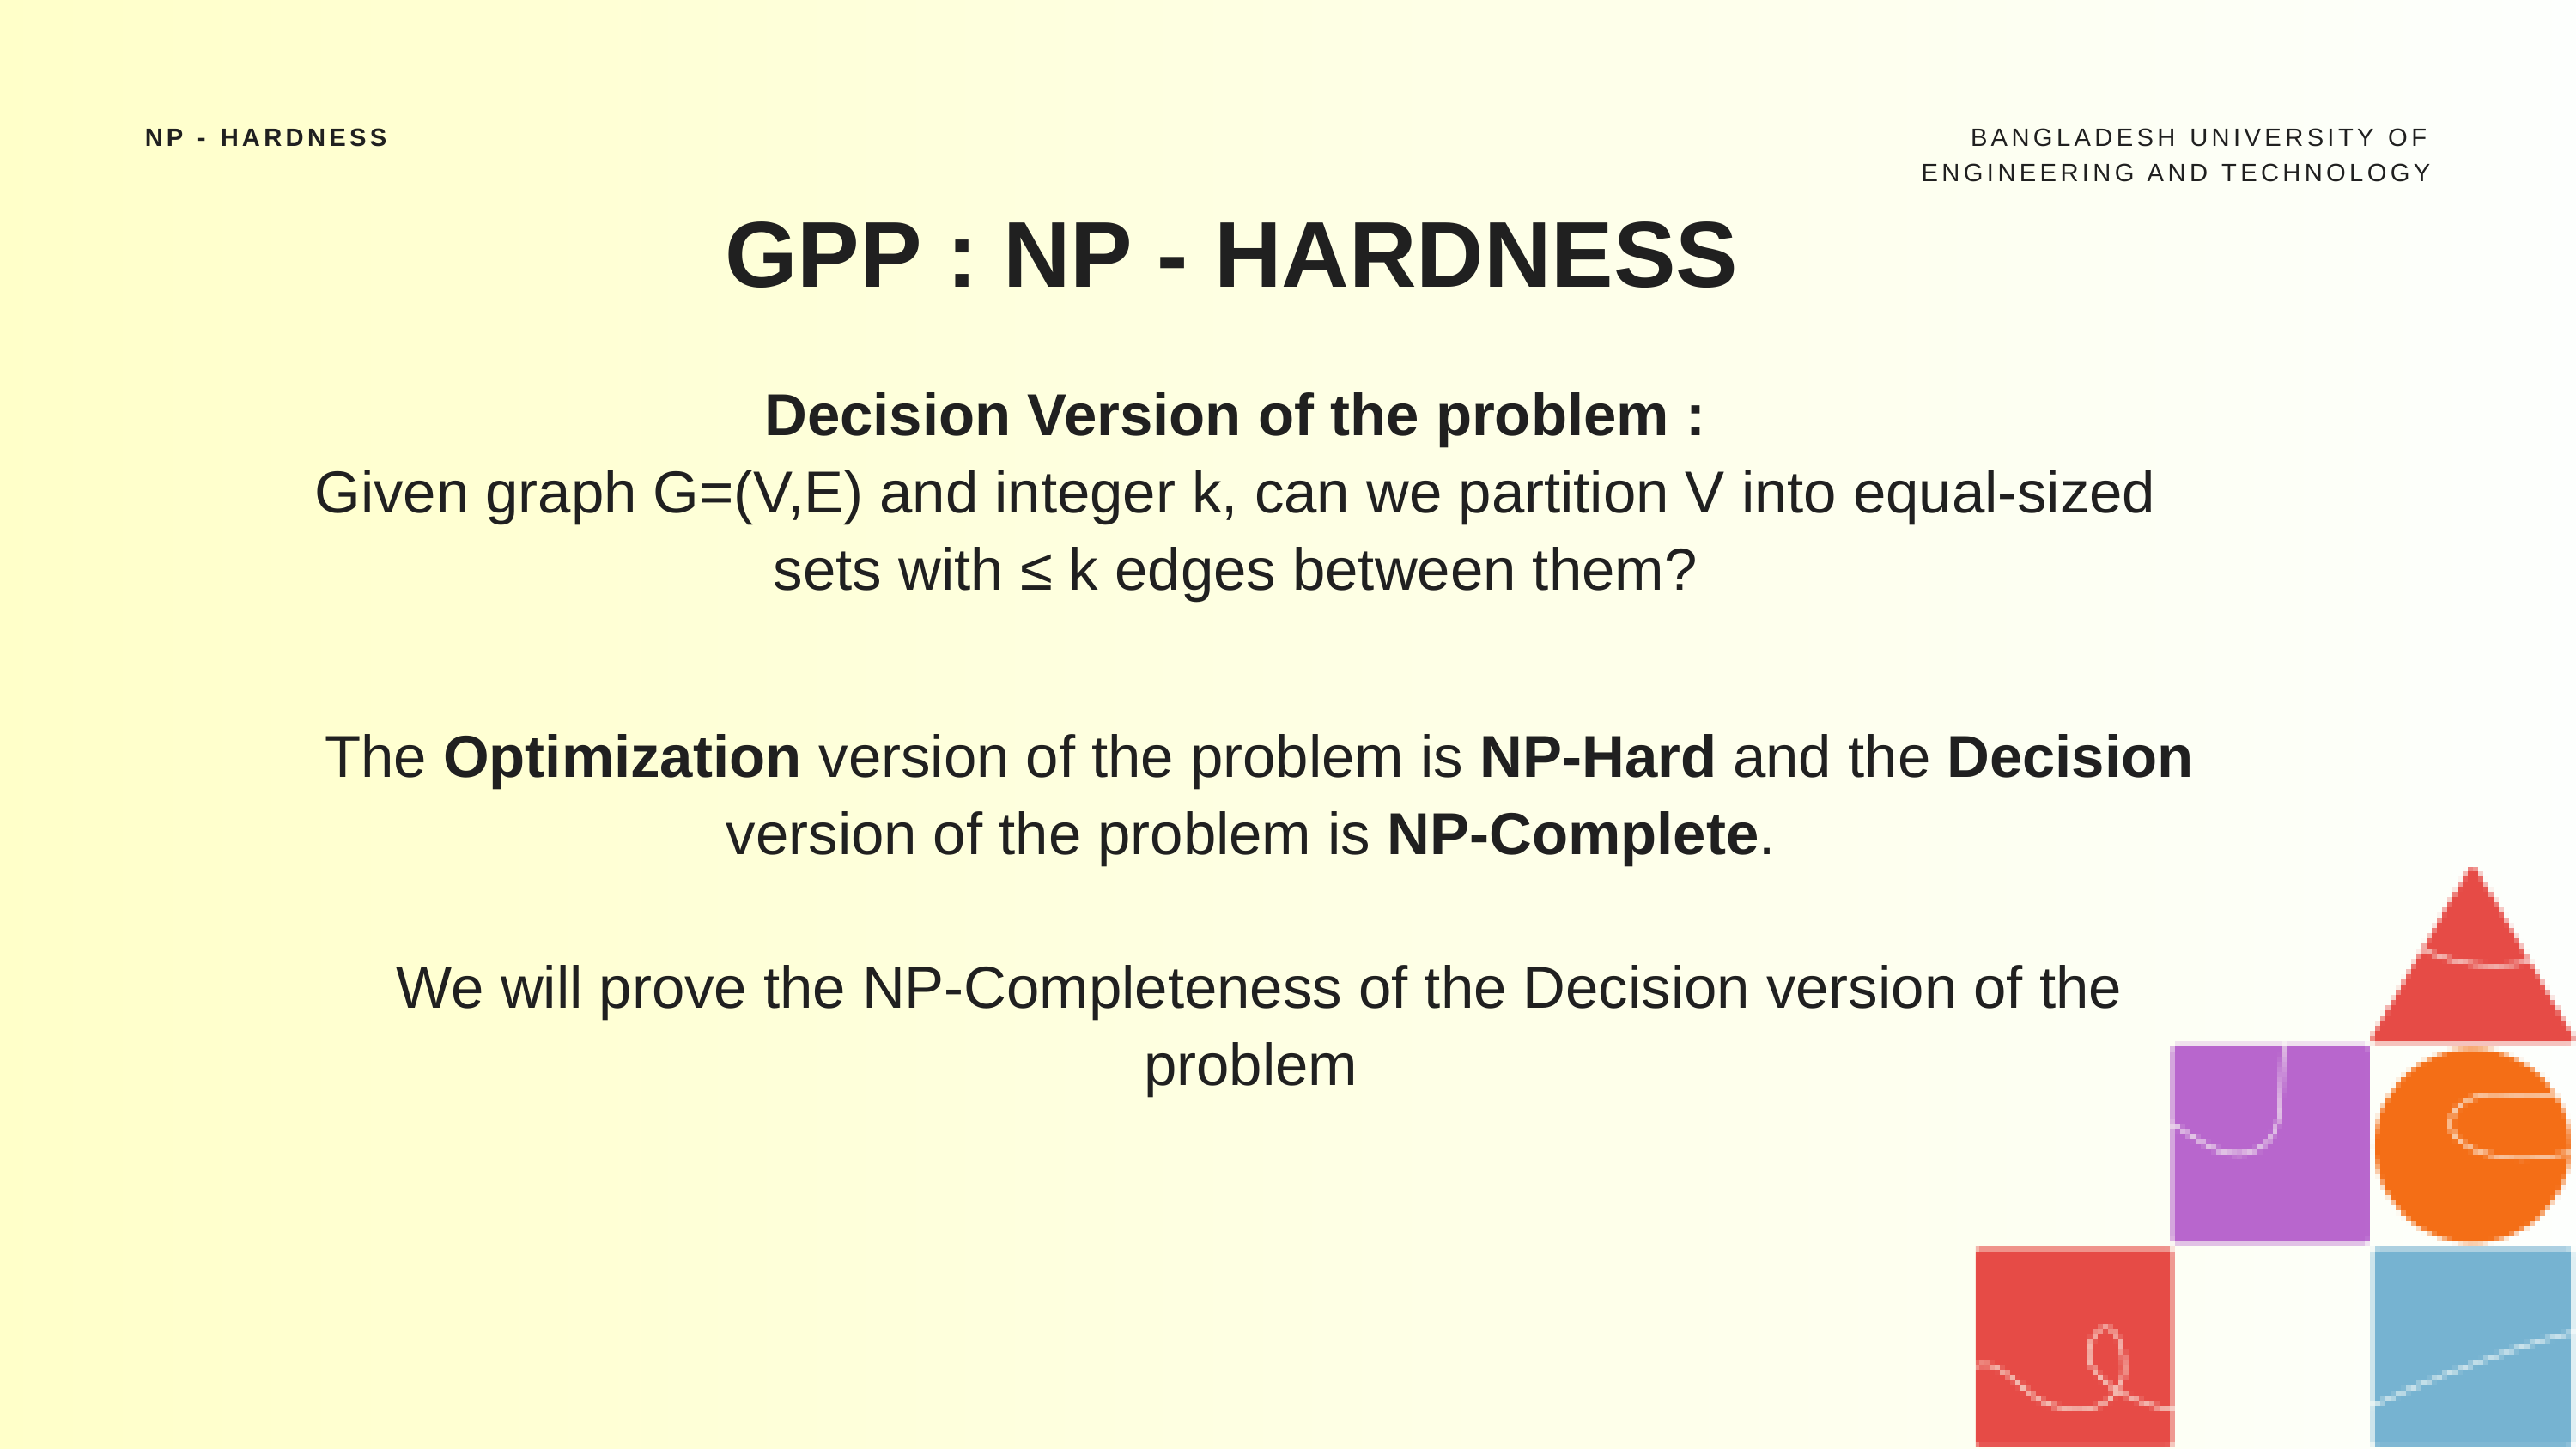

NP - HARDNESS
BANGLADESH UNIVERSITY OF ENGINEERING AND TECHNOLOGY
 GPP : NP - HARDNESS
Decision Version of the problem :
Given graph G=(V,E) and integer k, can we partition V into equal-sized sets with ≤ k edges between them?
The Optimization version of the problem is NP-Hard and the Decision version of the problem is NP-Complete.

We will prove the NP-Completeness of the Decision version of the problem